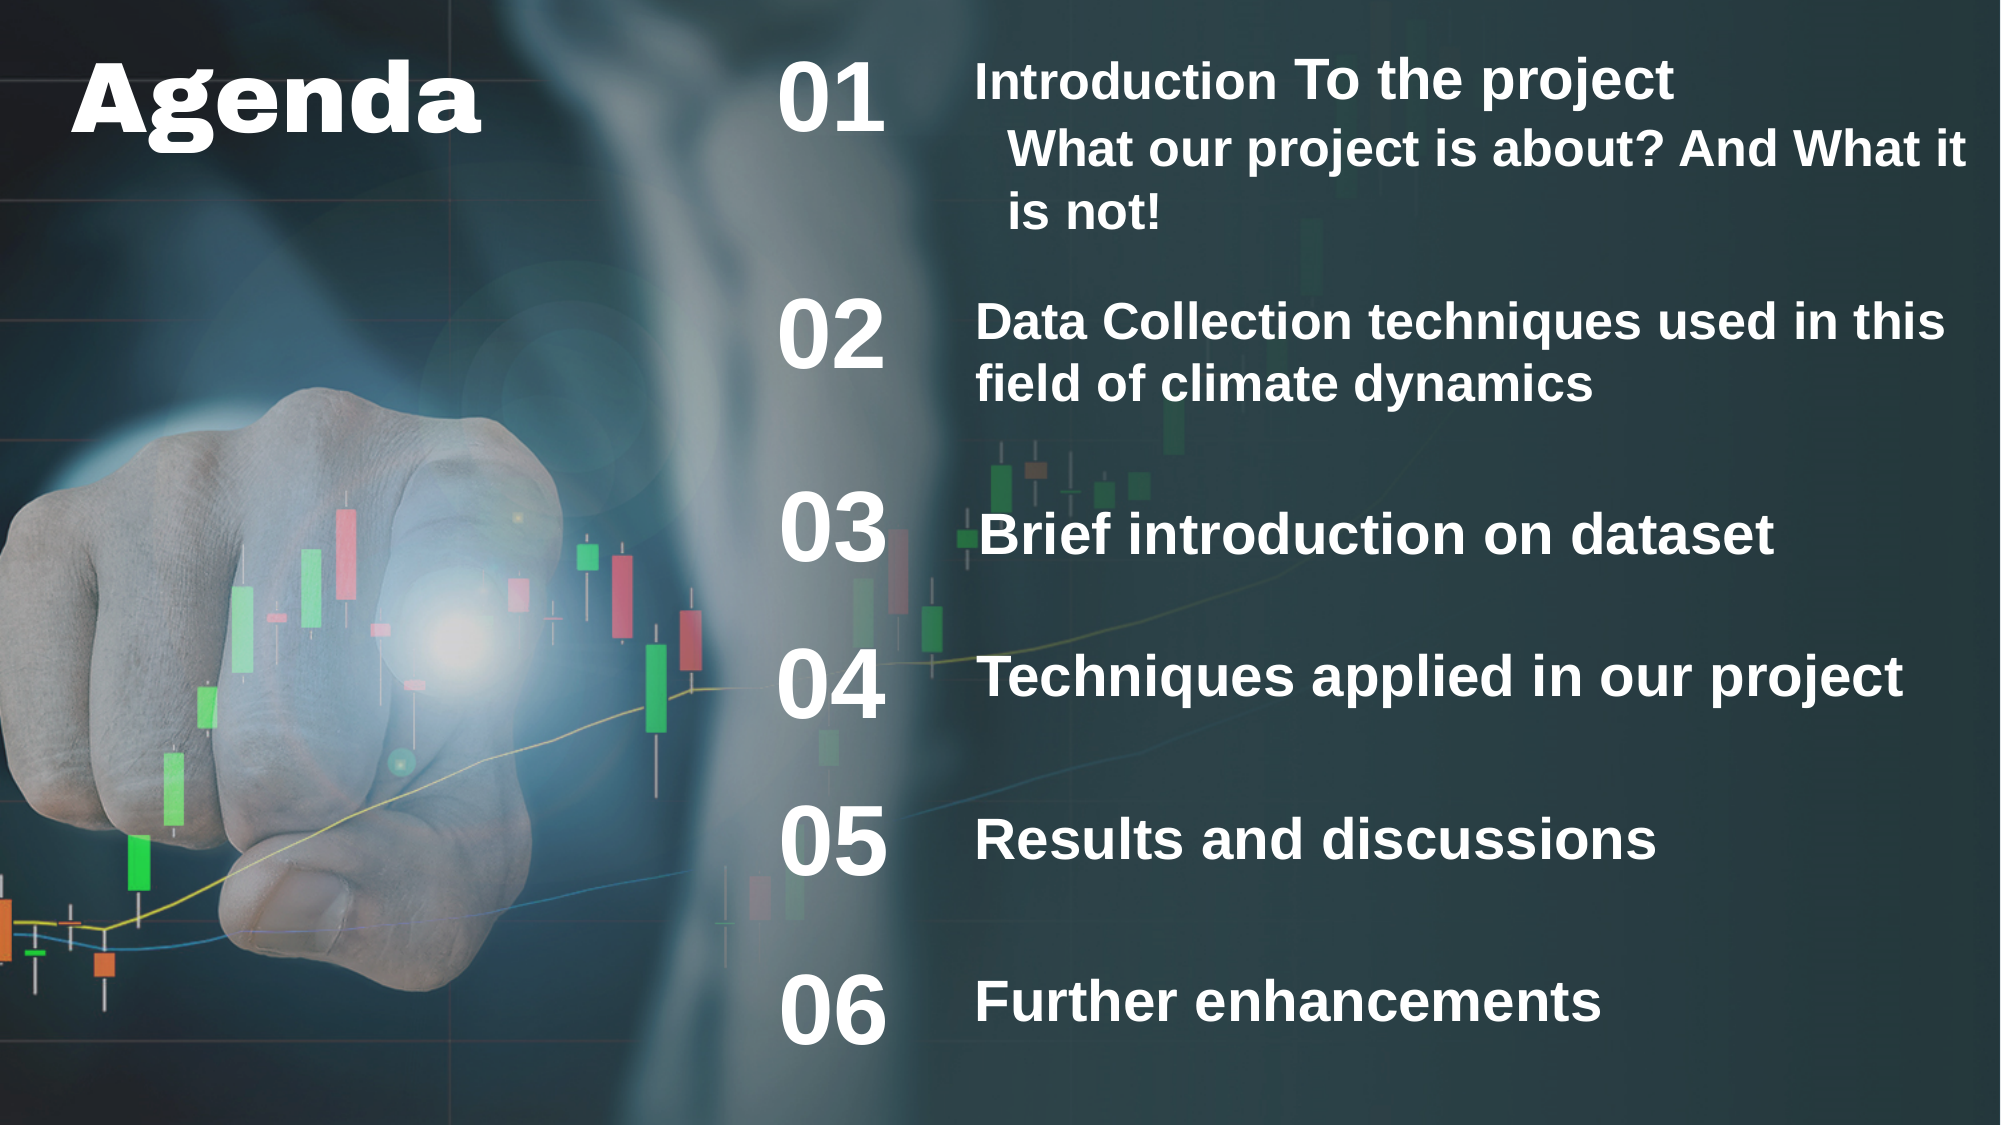

Agenda
01
Introduction To the project

What our project is about? And What it is not!
02
Data Collection techniques used in this field of climate dynamics

Brief introduction on dataset
03

04
Techniques applied in our project

05
Results and discussions

06
Further enhancements